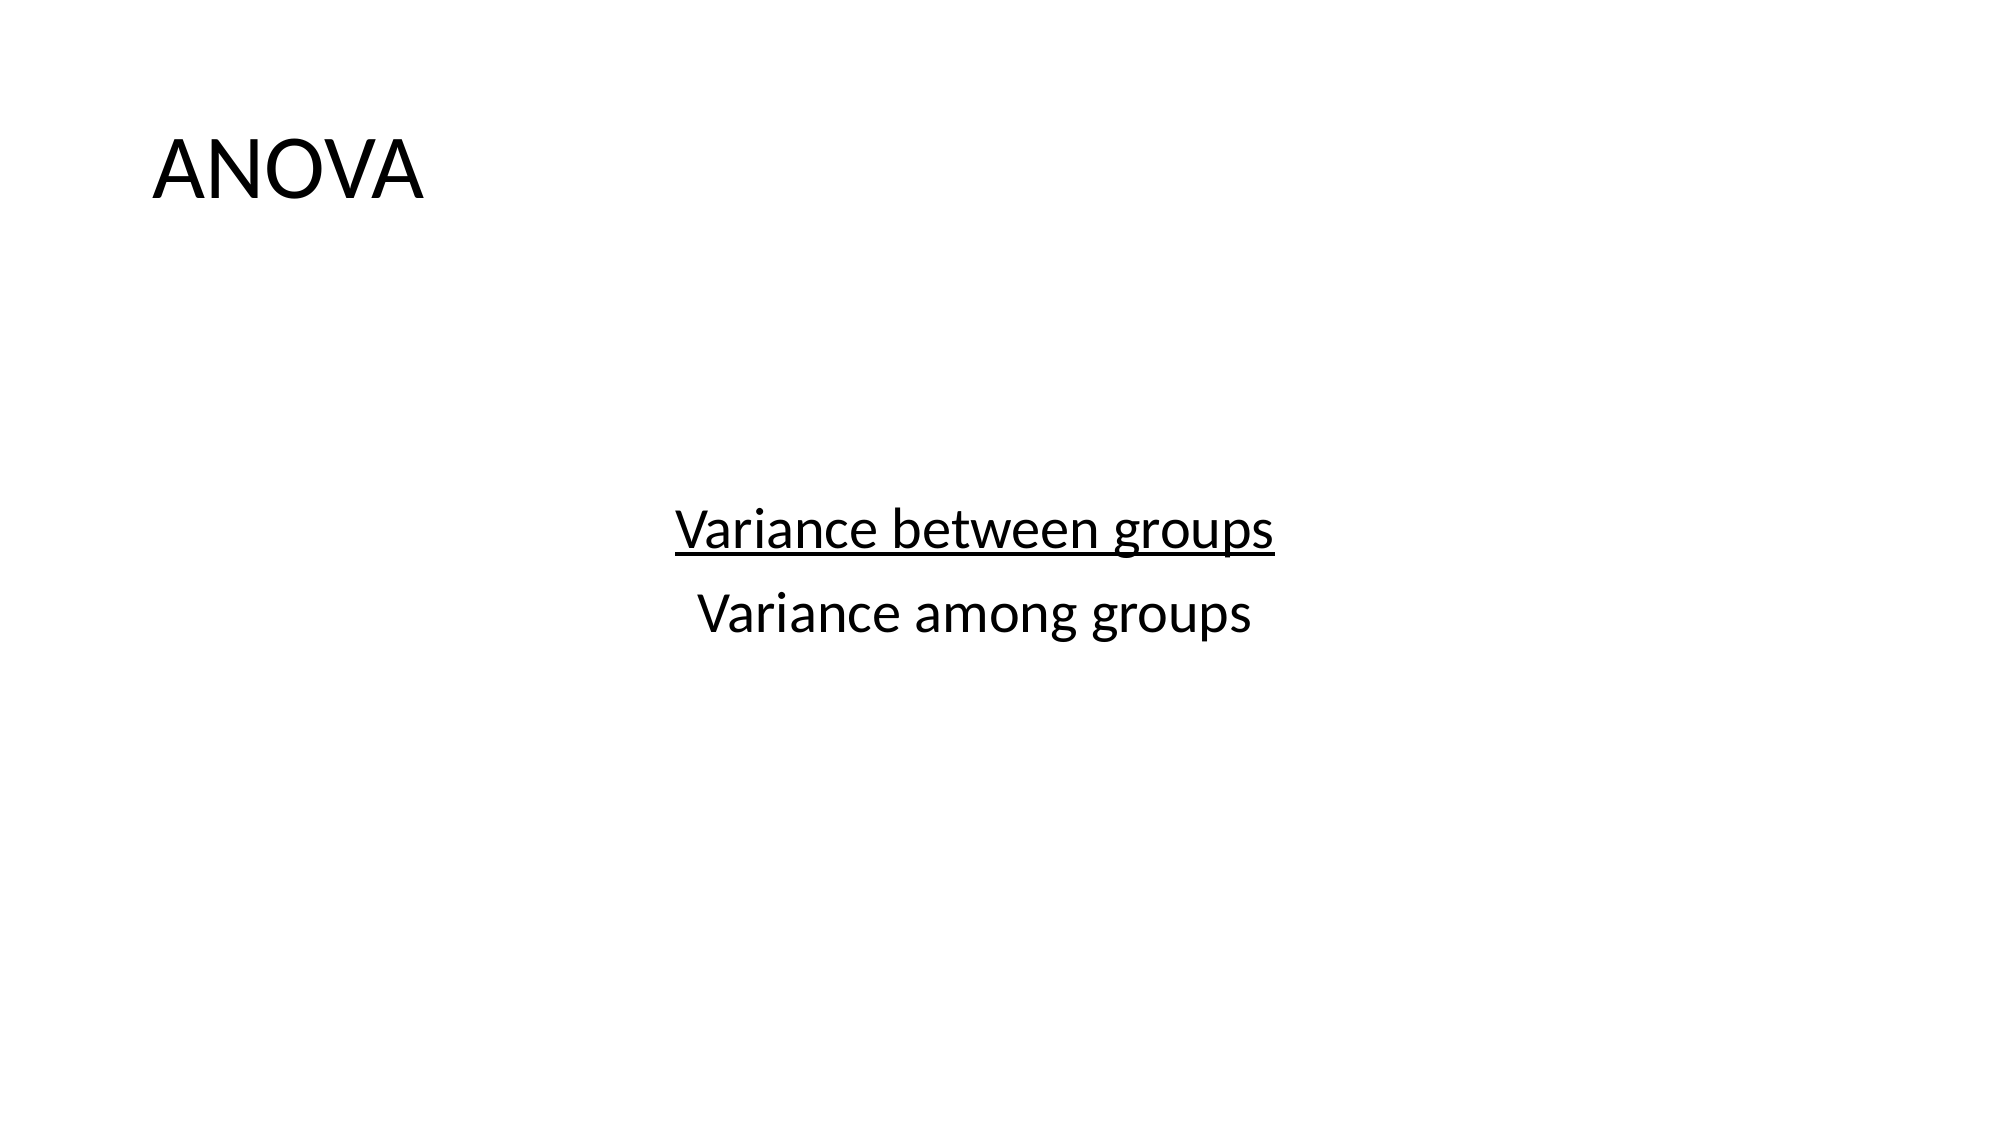

# ANOVA

Variance between groups
Variance among groups